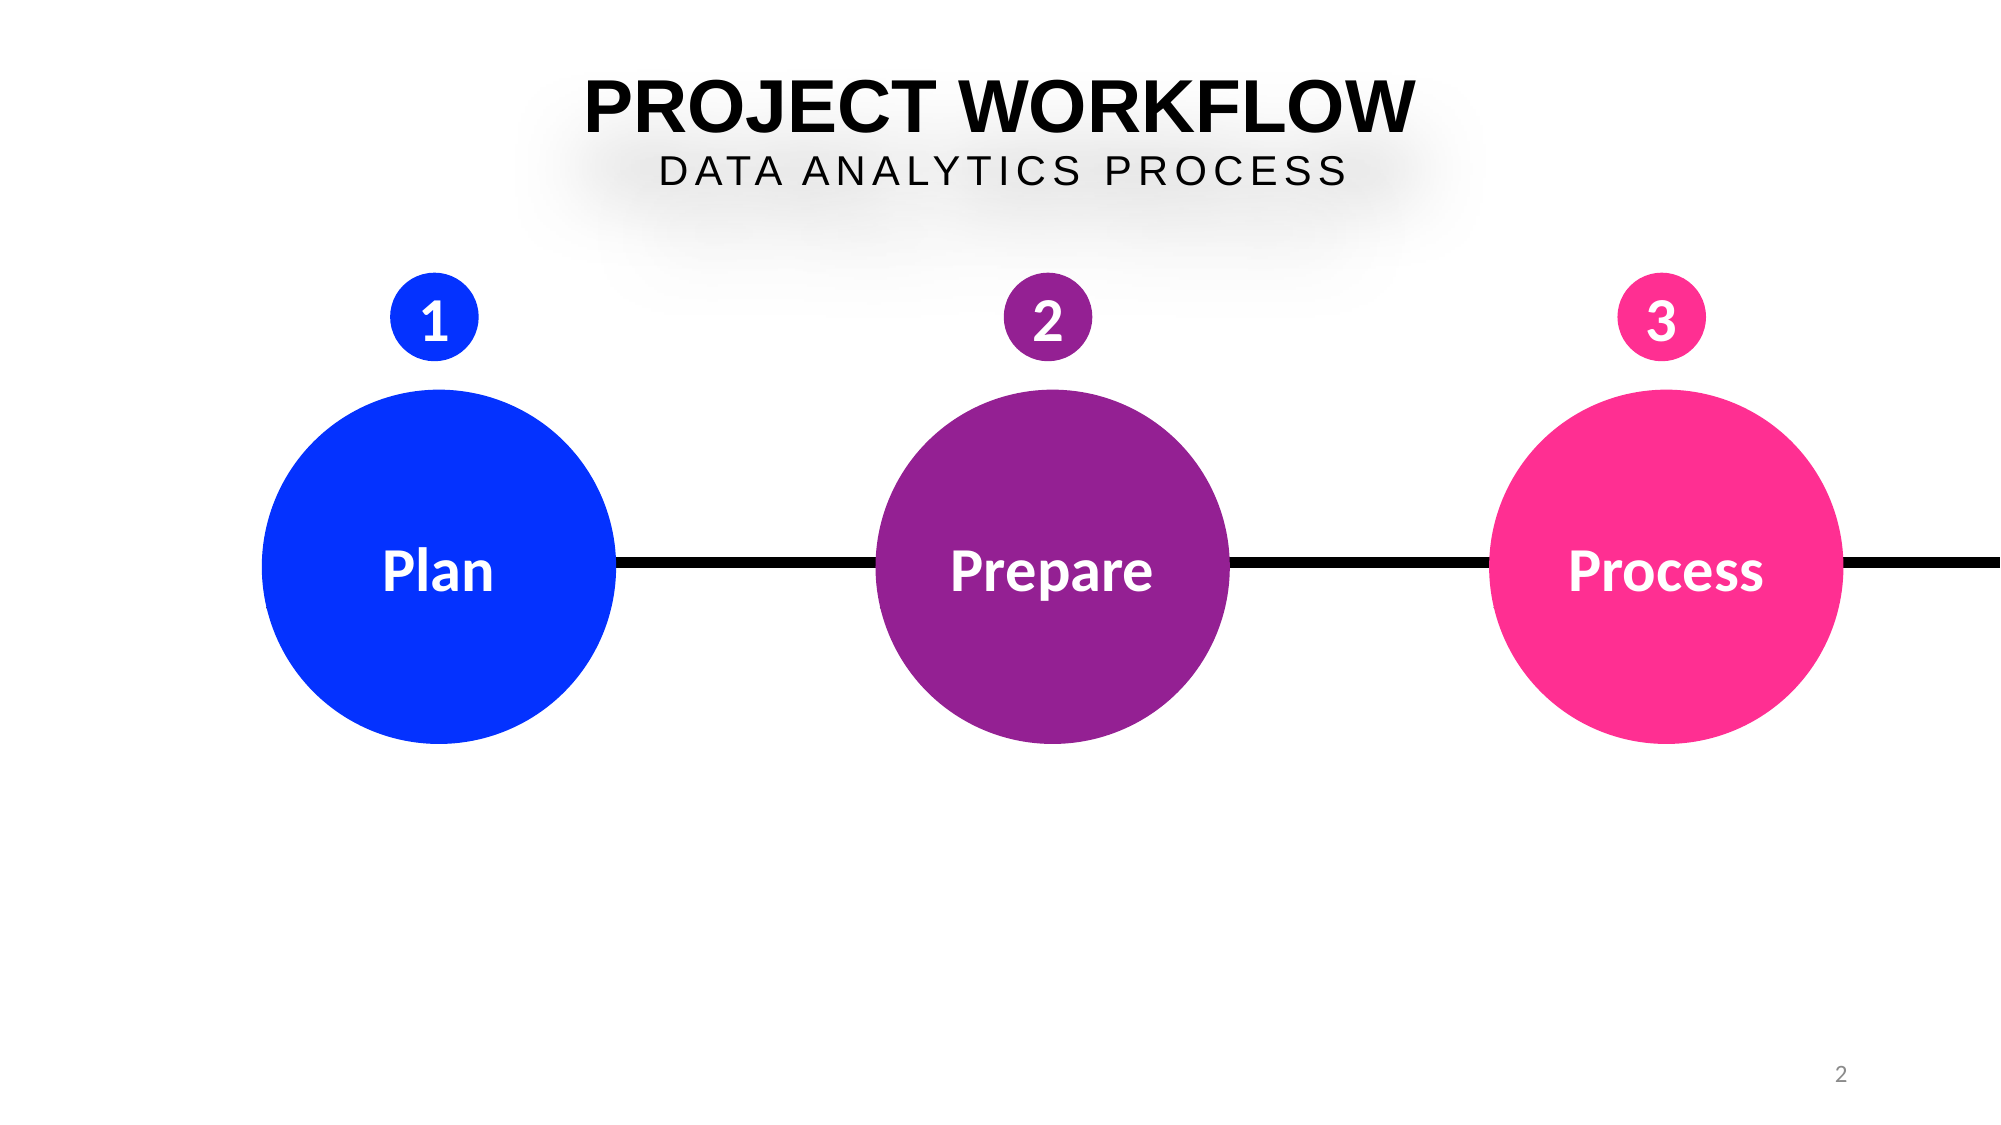

# PROJECT WORKFLOW
DATA ANALYTICS PROCESS
1
Plan
SOME INFO
2
Prepare
SOME INFO
3
Process
SOME INFO
2